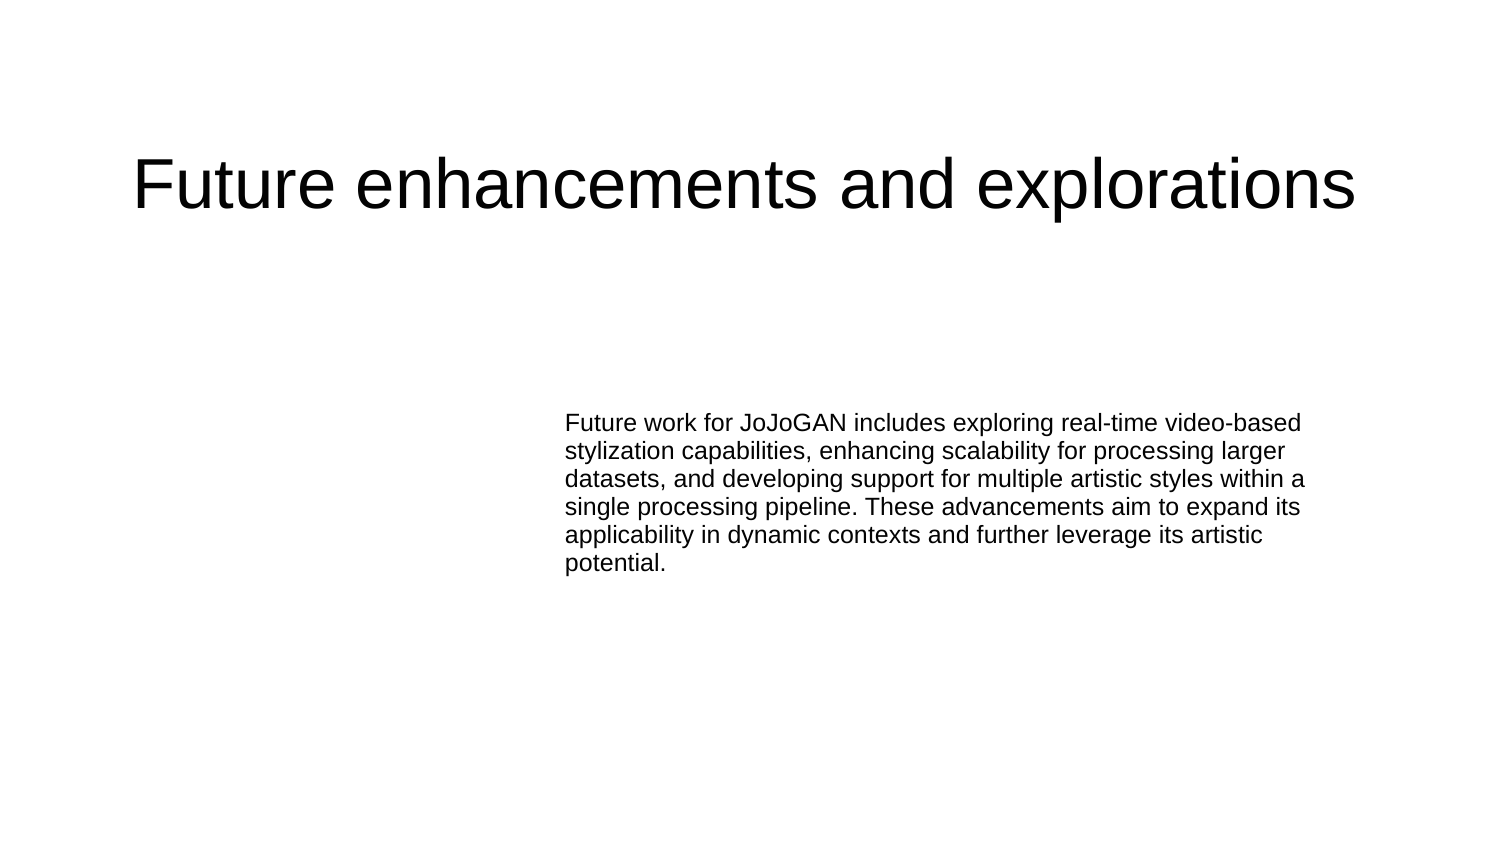

# Future enhancements and explorations
Future work for JoJoGAN includes exploring real-time video-based stylization capabilities, enhancing scalability for processing larger datasets, and developing support for multiple artistic styles within a single processing pipeline. These advancements aim to expand its applicability in dynamic contexts and further leverage its artistic potential.